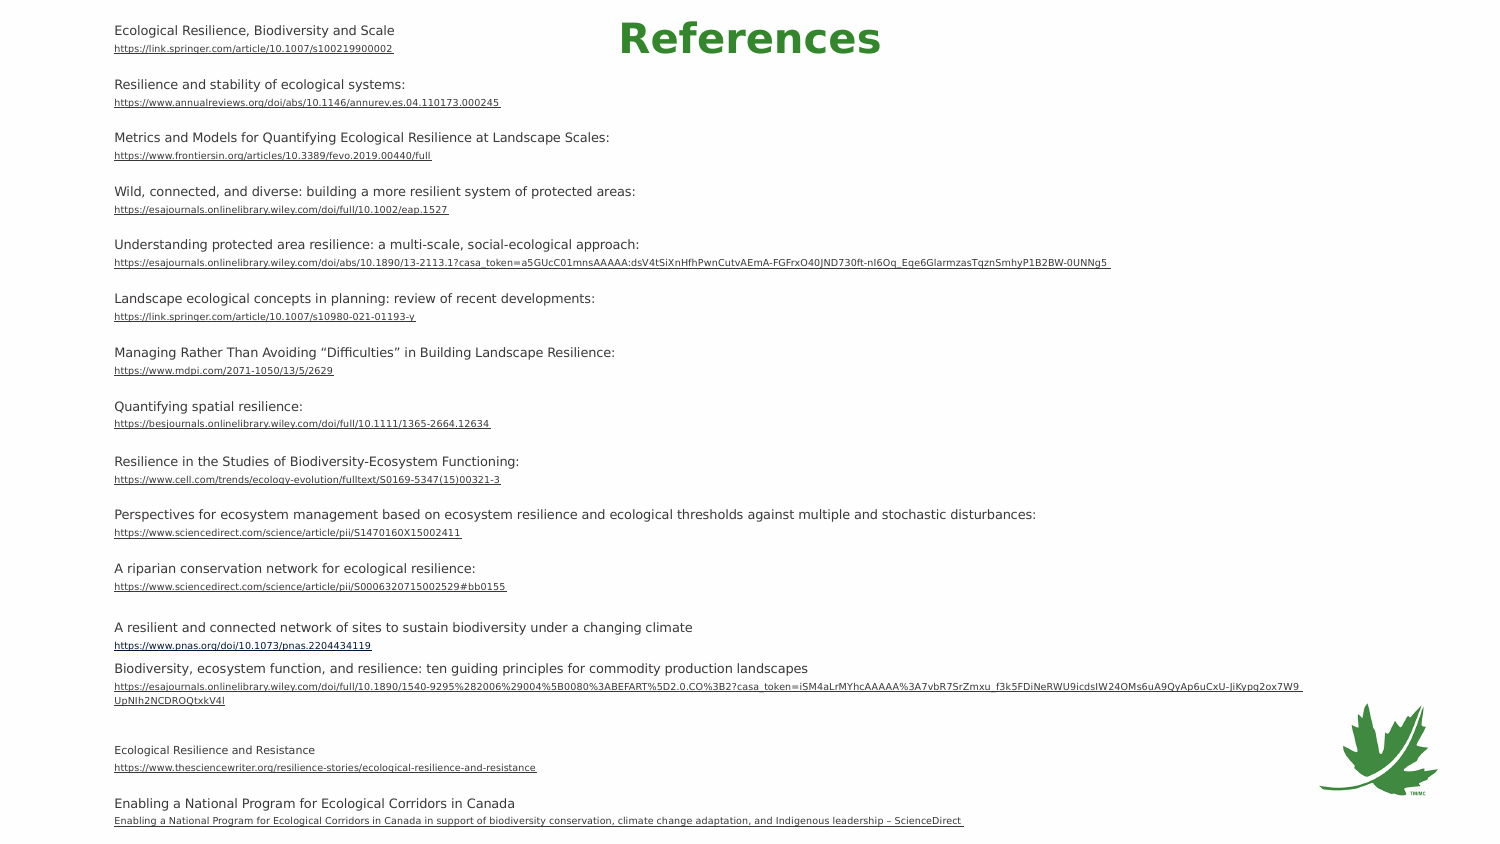

Ecological Resilience, Biodiversity and Scale
https://link.springer.com/article/10.1007/s100219900002

Resilience and stability of ecological systems:
https://www.annualreviews.org/doi/abs/10.1146/annurev.es.04.110173.000245

Metrics and Models for Quantifying Ecological Resilience at Landscape Scales:
https://www.frontiersin.org/articles/10.3389/fevo.2019.00440/full

Wild, connected, and diverse: building a more resilient system of protected areas:
https://esajournals.onlinelibrary.wiley.com/doi/full/10.1002/eap.1527

Understanding protected area resilience: a multi-scale, social-ecological approach:
https://esajournals.onlinelibrary.wiley.com/doi/abs/10.1890/13-2113.1?casa_token=a5GUcC01mnsAAAAA:dsV4tSiXnHfhPwnCutvAEmA-FGFrxO40JND730ft-nI6Oq_Eqe6GlarmzasTqznSmhyP1B2BW-0UNNg5

Landscape ecological concepts in planning: review of recent developments:
https://link.springer.com/article/10.1007/s10980-021-01193-y

Managing Rather Than Avoiding “Difficulties” in Building Landscape Resilience:
https://www.mdpi.com/2071-1050/13/5/2629

Quantifying spatial resilience:
https://besjournals.onlinelibrary.wiley.com/doi/full/10.1111/1365-2664.12634

Resilience in the Studies of Biodiversity-Ecosystem Functioning:
https://www.cell.com/trends/ecology-evolution/fulltext/S0169-5347(15)00321-3

Perspectives for ecosystem management based on ecosystem resilience and ecological thresholds against multiple and stochastic disturbances:
https://www.sciencedirect.com/science/article/pii/S1470160X15002411

A riparian conservation network for ecological resilience:
https://www.sciencedirect.com/science/article/pii/S0006320715002529#bb0155

A resilient and connected network of sites to sustain biodiversity under a changing climate
https://www.pnas.org/doi/10.1073/pnas.2204434119
Biodiversity, ecosystem function, and resilience: ten guiding principles for commodity production landscapes
https://esajournals.onlinelibrary.wiley.com/doi/full/10.1890/1540-9295%282006%29004%5B0080%3ABEFART%5D2.0.CO%3B2?casa_token=iSM4aLrMYhcAAAAA%3A7vbR7SrZmxu_f3k5FDiNeRWU9icdsIW24OMs6uA9QyAp6uCxU-JiKypg2ox7W9UpNIh2NCDROQtxkV4l

Ecological Resilience and Resistance
https://www.thesciencewriter.org/resilience-stories/ecological-resilience-and-resistance

Enabling a National Program for Ecological Corridors in Canada
Enabling a National Program for Ecological Corridors in Canada in support of biodiversity conservation, climate change adaptation, and Indigenous leadership – ScienceDirect

# References